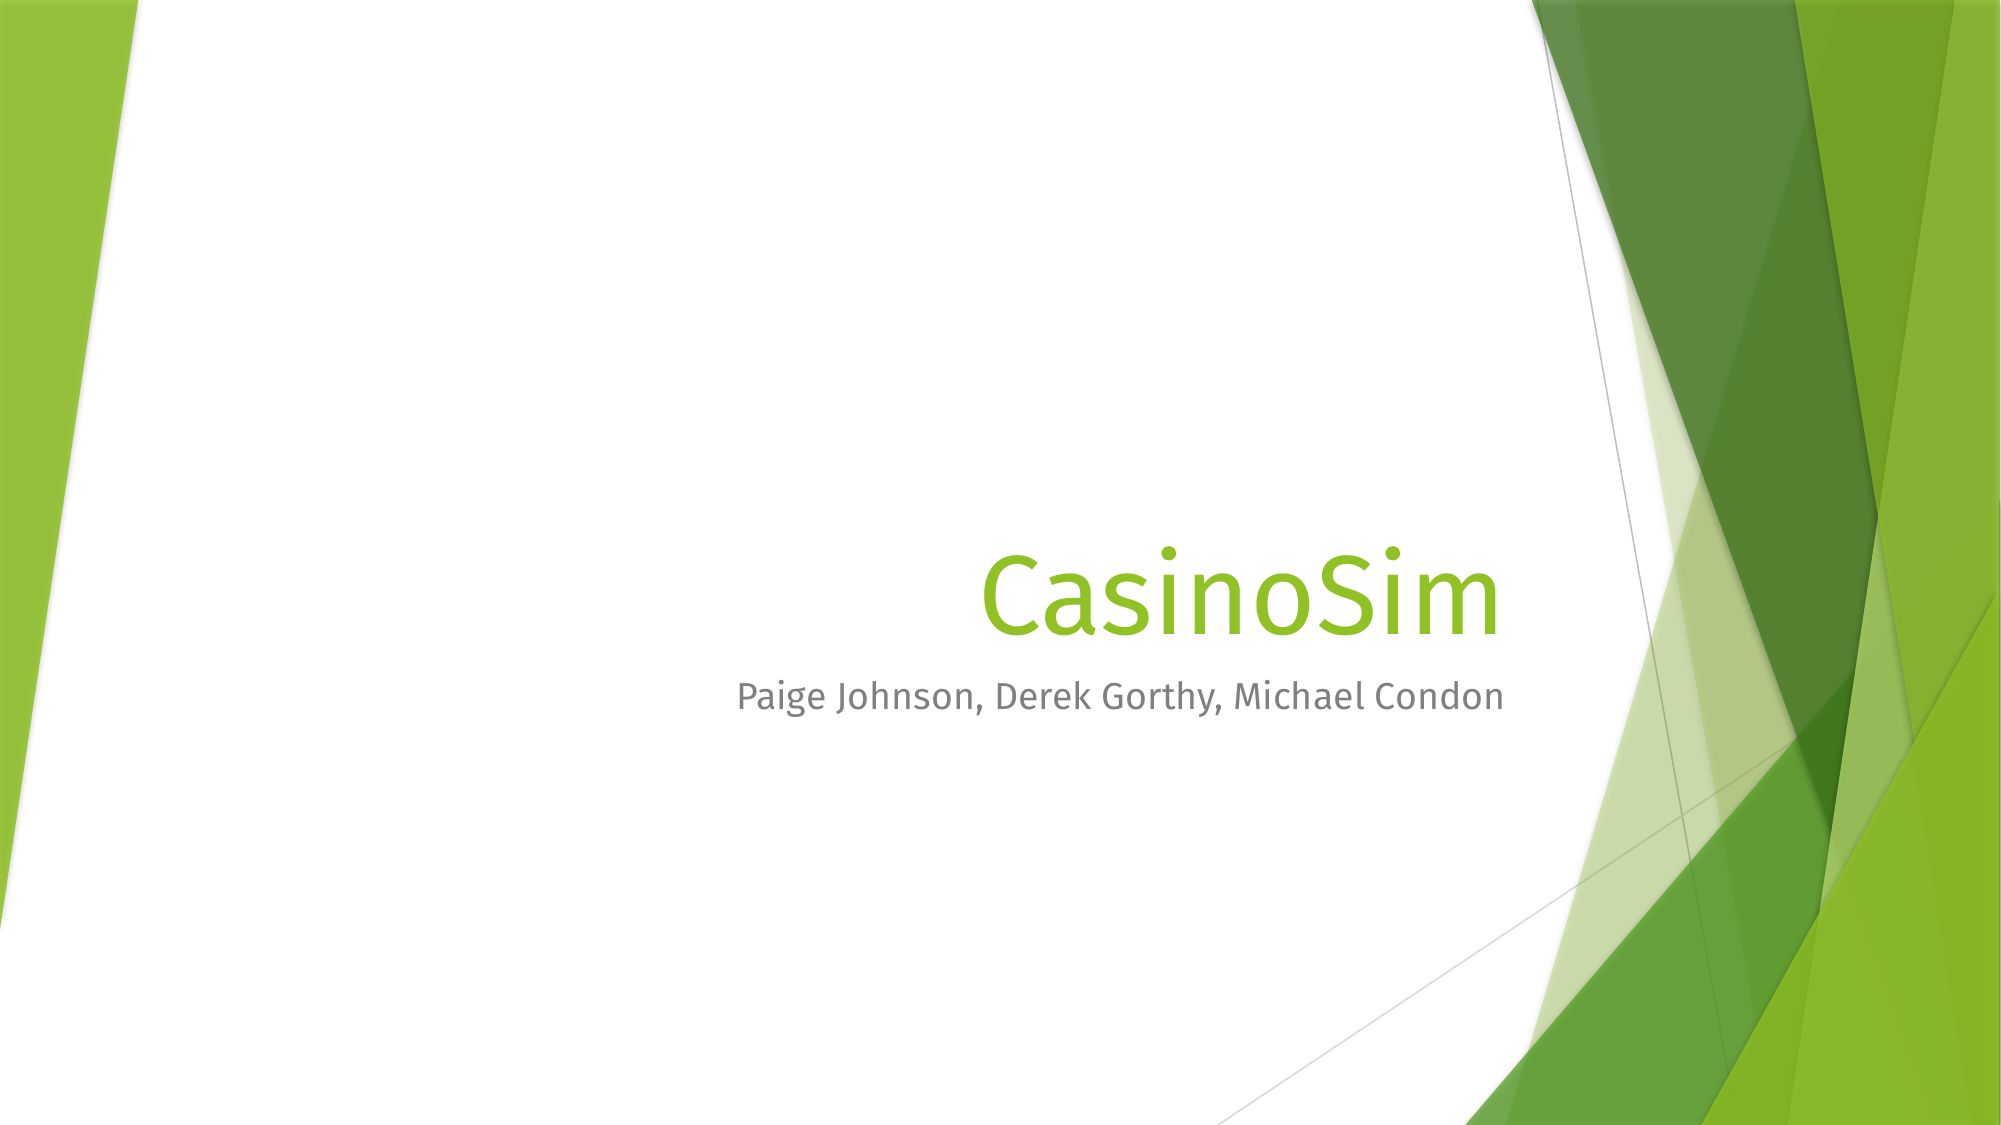

# CasinoSim
Paige Johnson, Derek Gorthy, Michael Condon